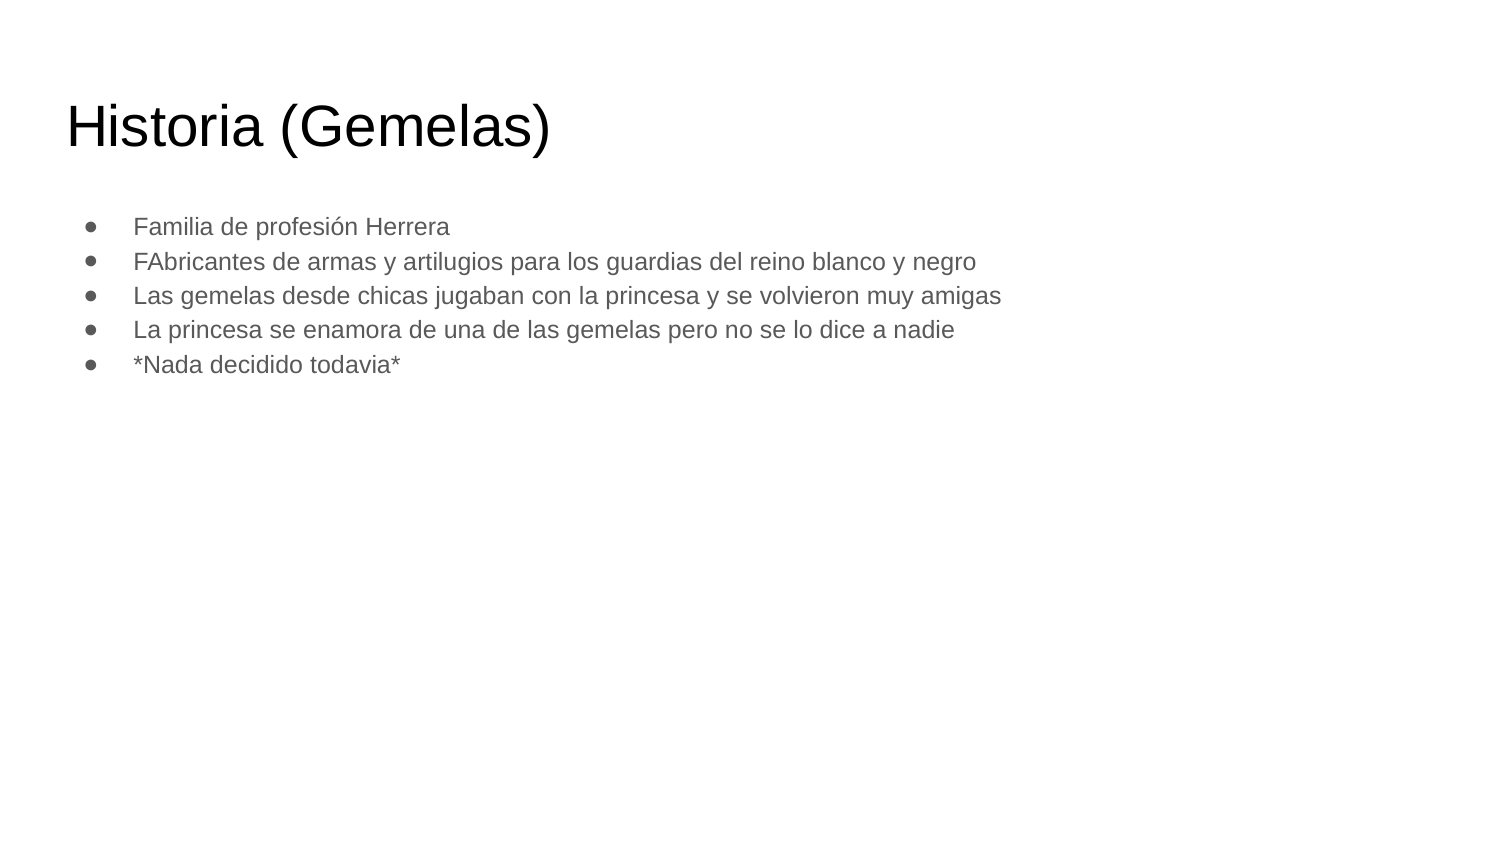

# Historia (Gemelas)
Familia de profesión Herrera
FAbricantes de armas y artilugios para los guardias del reino blanco y negro
Las gemelas desde chicas jugaban con la princesa y se volvieron muy amigas
La princesa se enamora de una de las gemelas pero no se lo dice a nadie
*Nada decidido todavia*